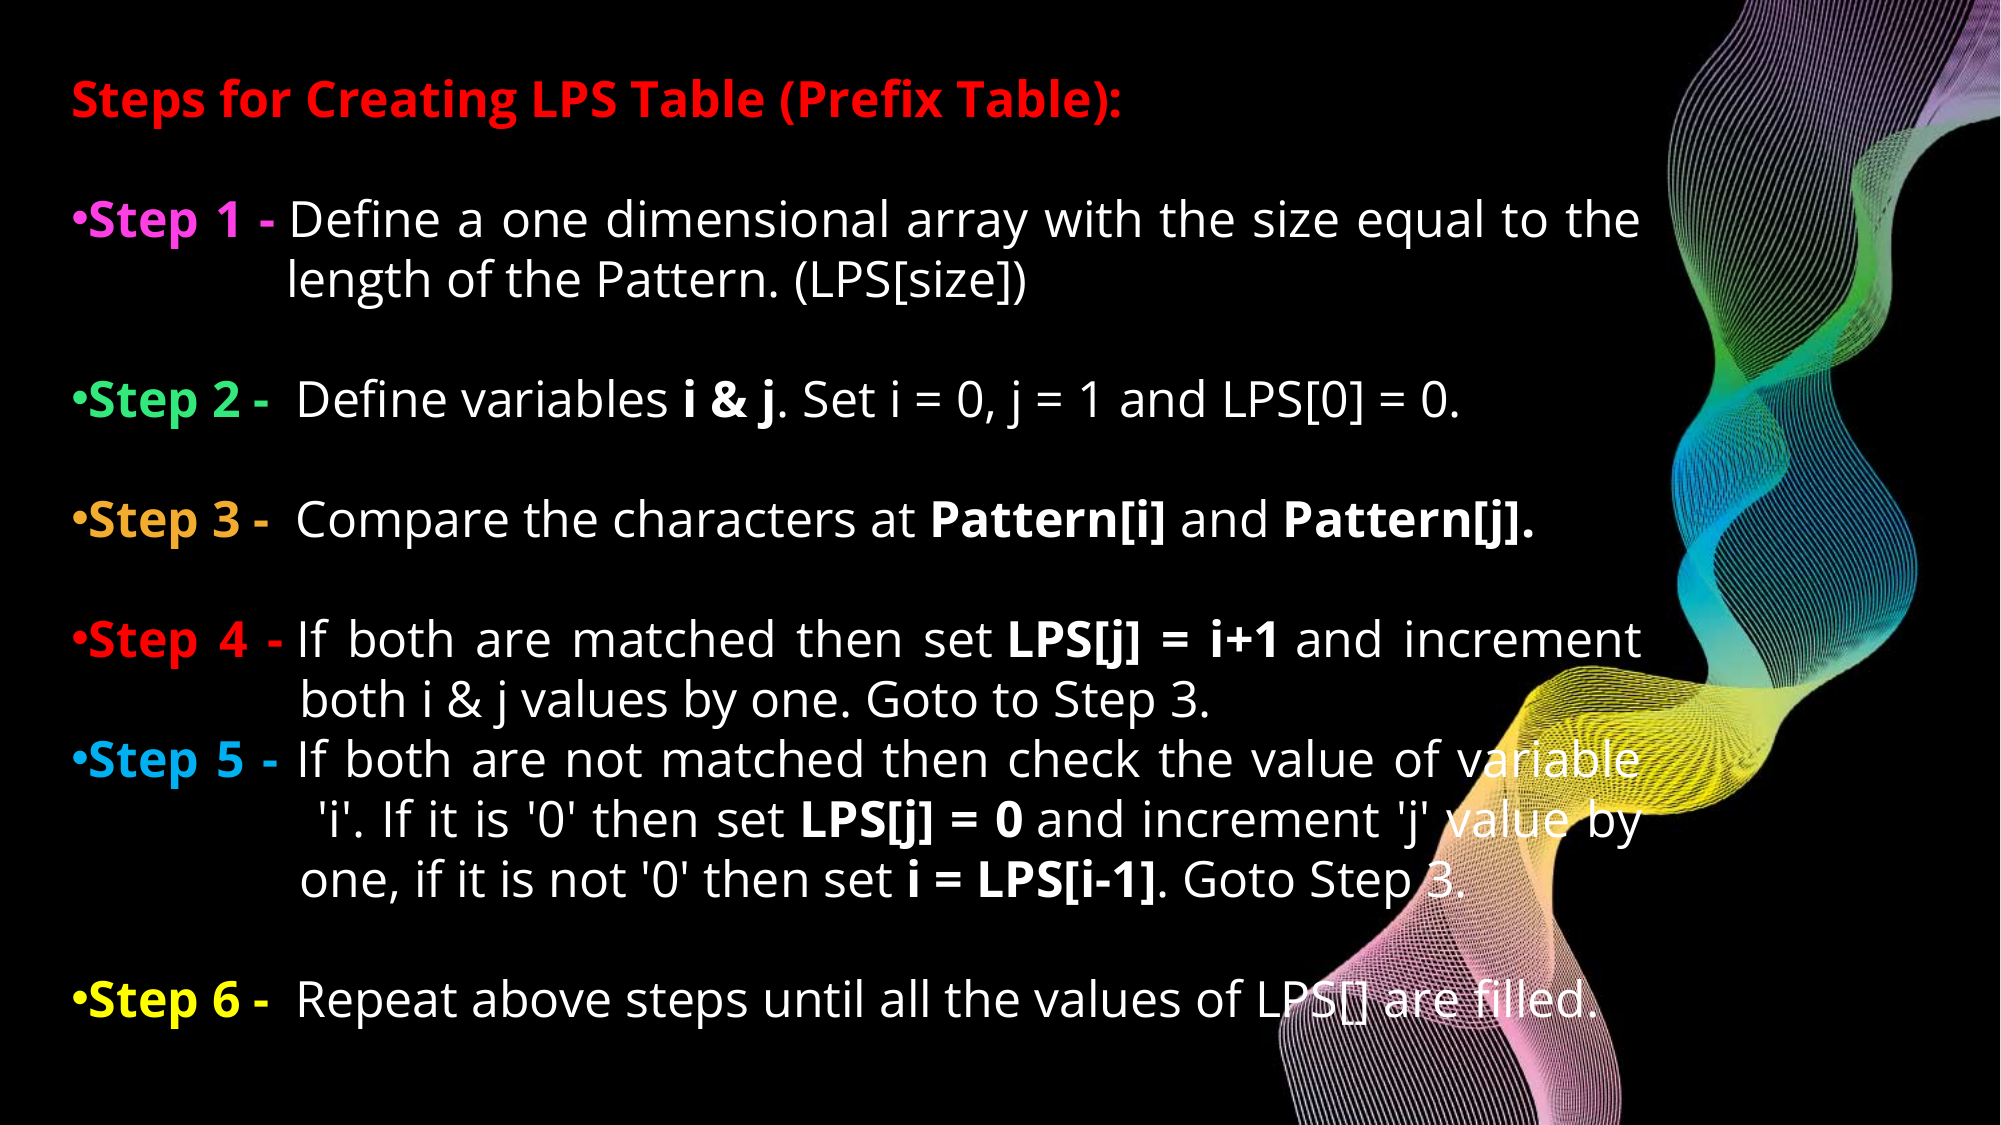

Steps for Creating LPS Table (Prefix Table):

Step 1 - Define a one dimensional array with the size equal to the 	     length of the Pattern. (LPS[size])

Step 2 -  Define variables i & j. Set i = 0, j = 1 and LPS[0] = 0.

Step 3 -  Compare the characters at Pattern[i] and Pattern[j].

Step 4 - If both are matched then set LPS[j] = i+1 and increment 	      both i & j values by one. Goto to Step 3.
Step 5 - If both are not matched then check the value of variable 	      'i'. If it is '0' then set LPS[j] = 0 and increment 'j' value by 	      one, if it is not '0' then set i = LPS[i-1]. Goto Step 3.

Step 6 -  Repeat above steps until all the values of LPS[] are filled.